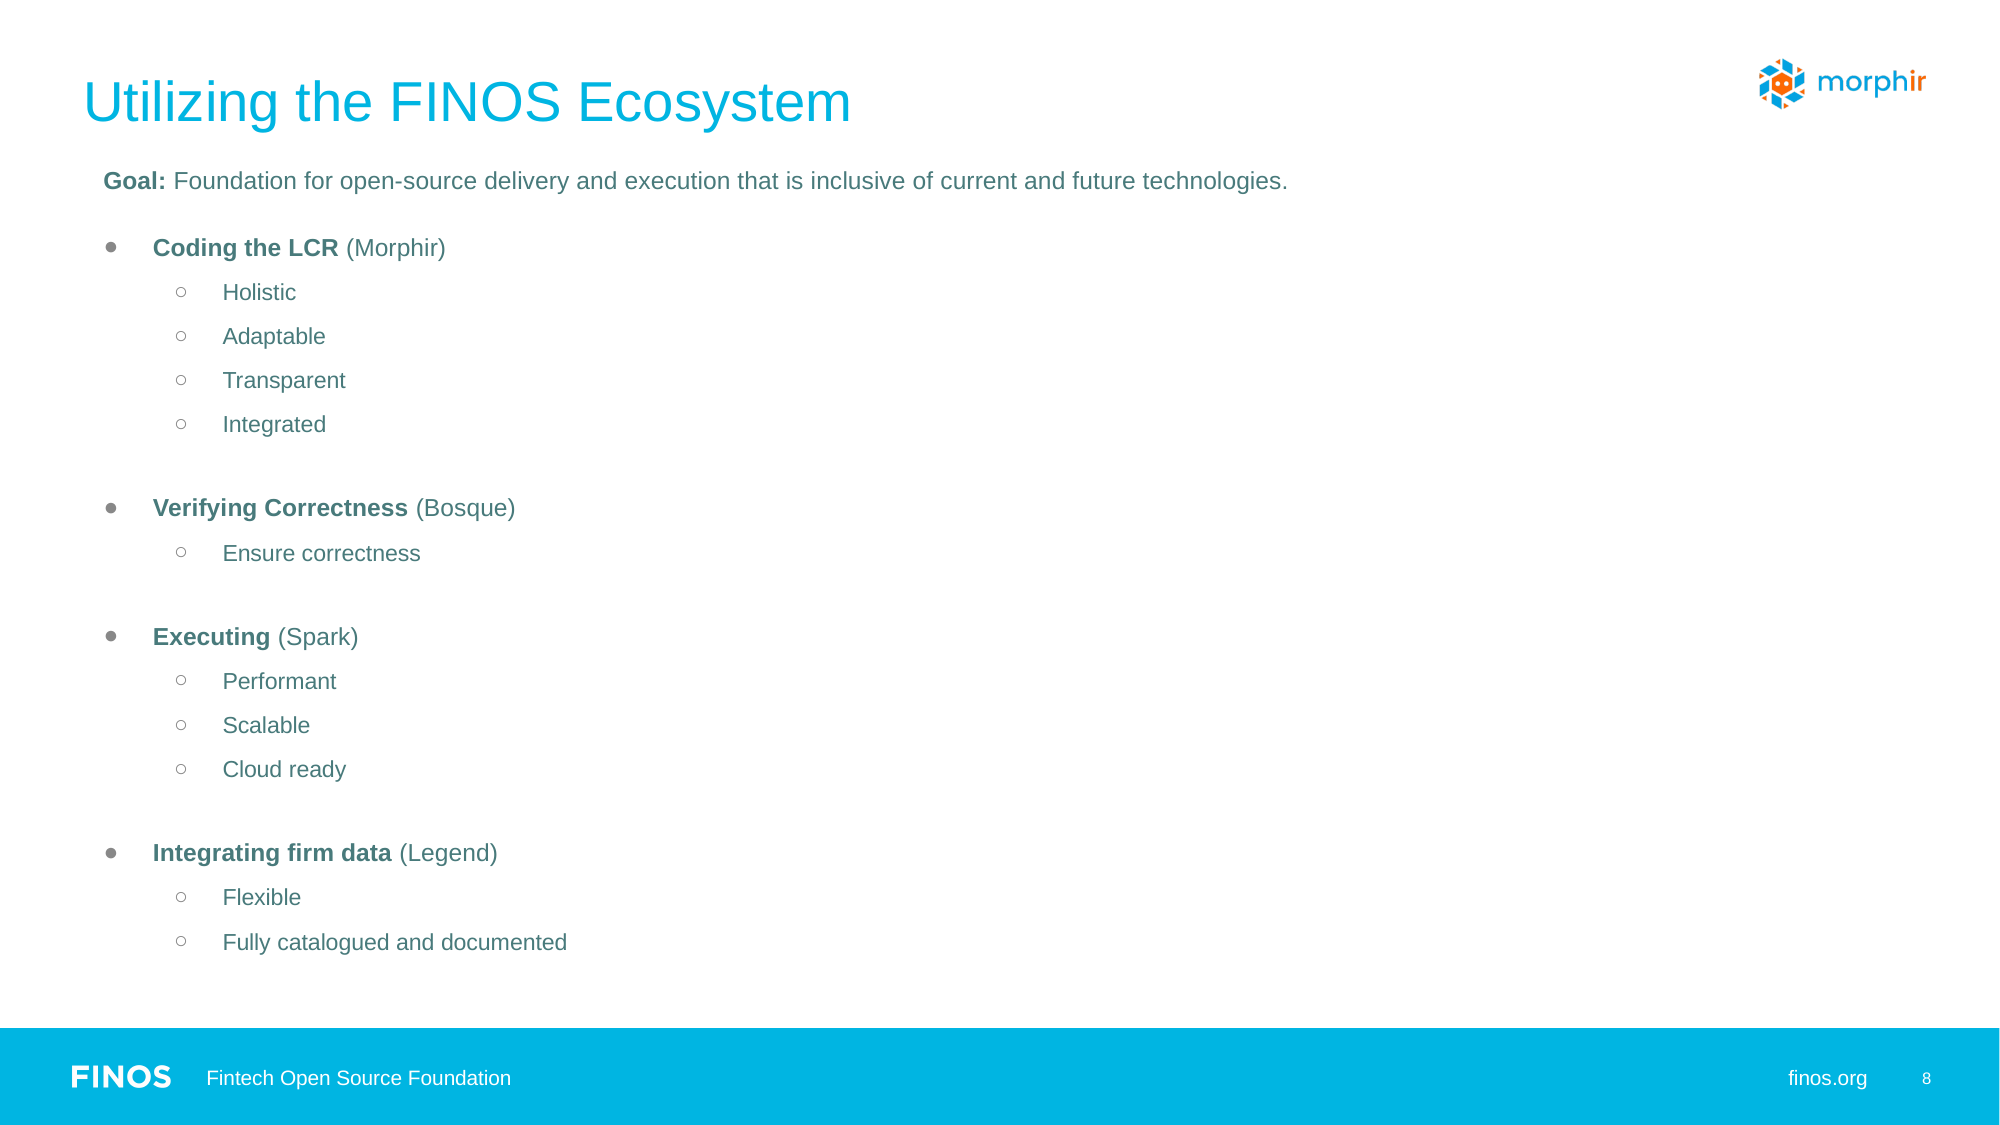

# Utilizing the FINOS Ecosystem
Goal: Foundation for open-source delivery and execution that is inclusive of current and future technologies.

Coding the LCR (Morphir)
Holistic
Adaptable
Transparent
Integrated

Verifying Correctness (Bosque)
Ensure correctness

Executing (Spark)
Performant
Scalable
Cloud ready

Integrating firm data (Legend)
Flexible
Fully catalogued and documented